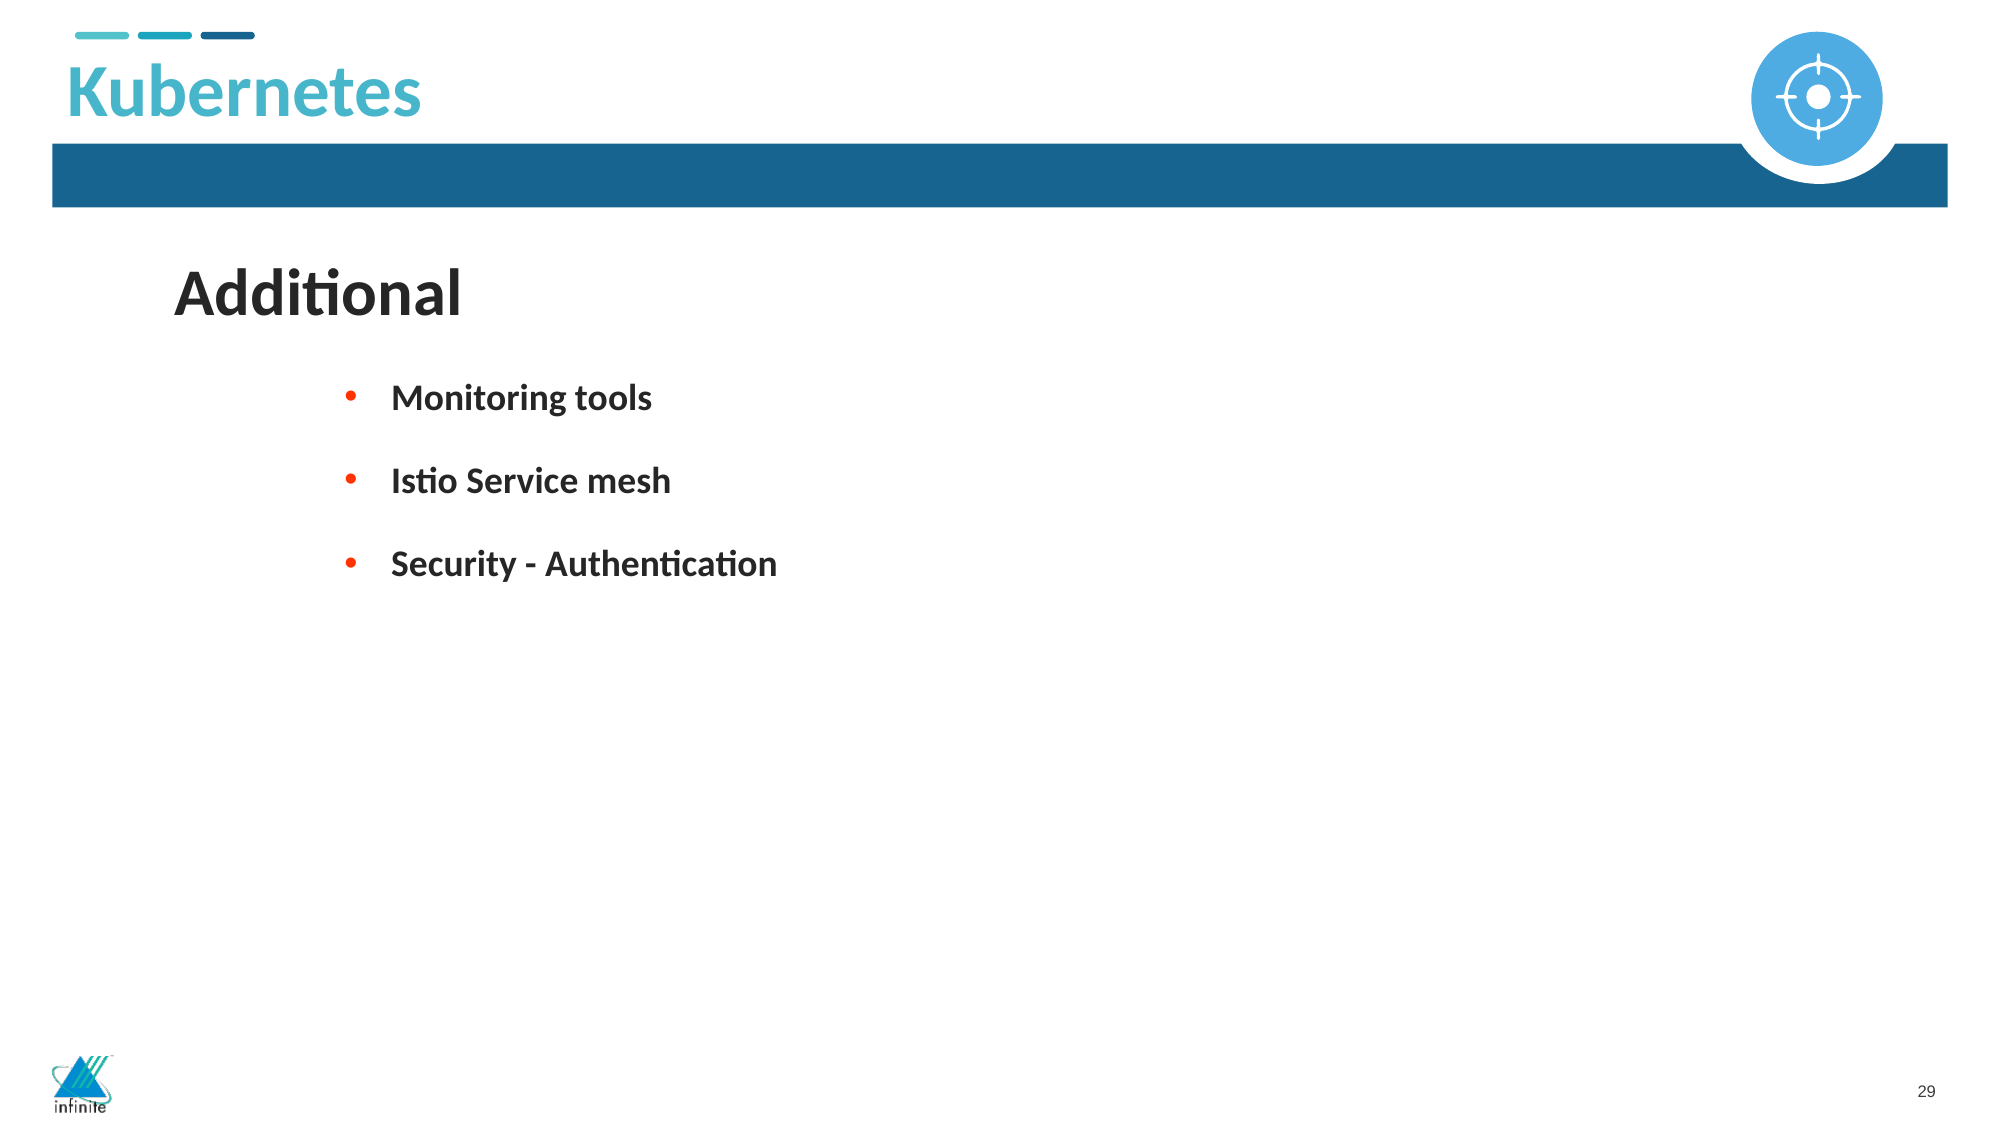

Kubernetes

Additional
Monitoring tools

Istio Service mesh

Security - Authentication